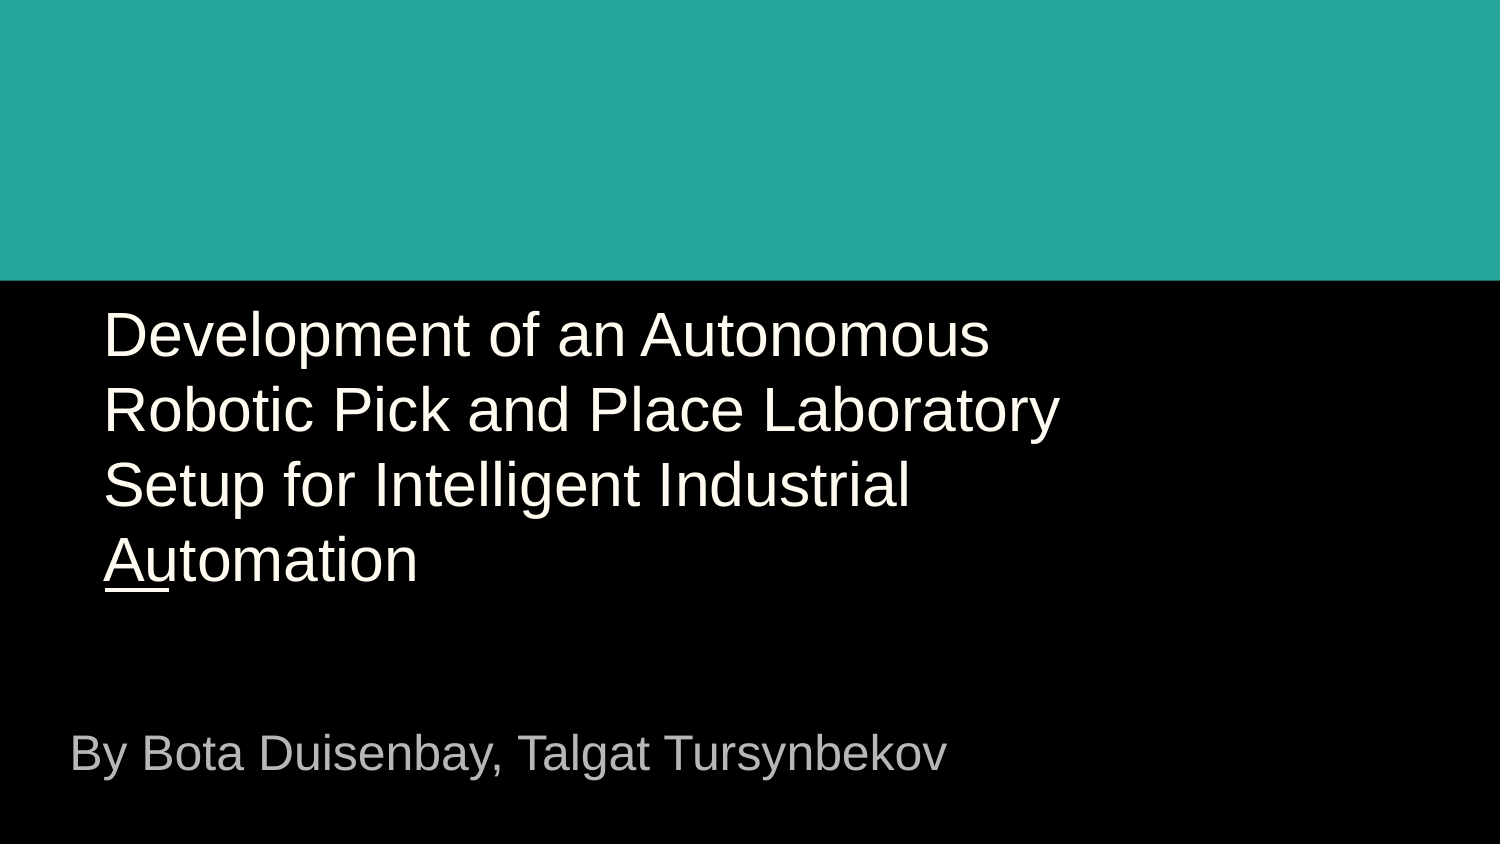

# Development of an Autonomous
Robotic Pick and Place Laboratory
Setup for Intelligent Industrial
Automation
By Bota Duisenbay, Talgat Tursynbekov